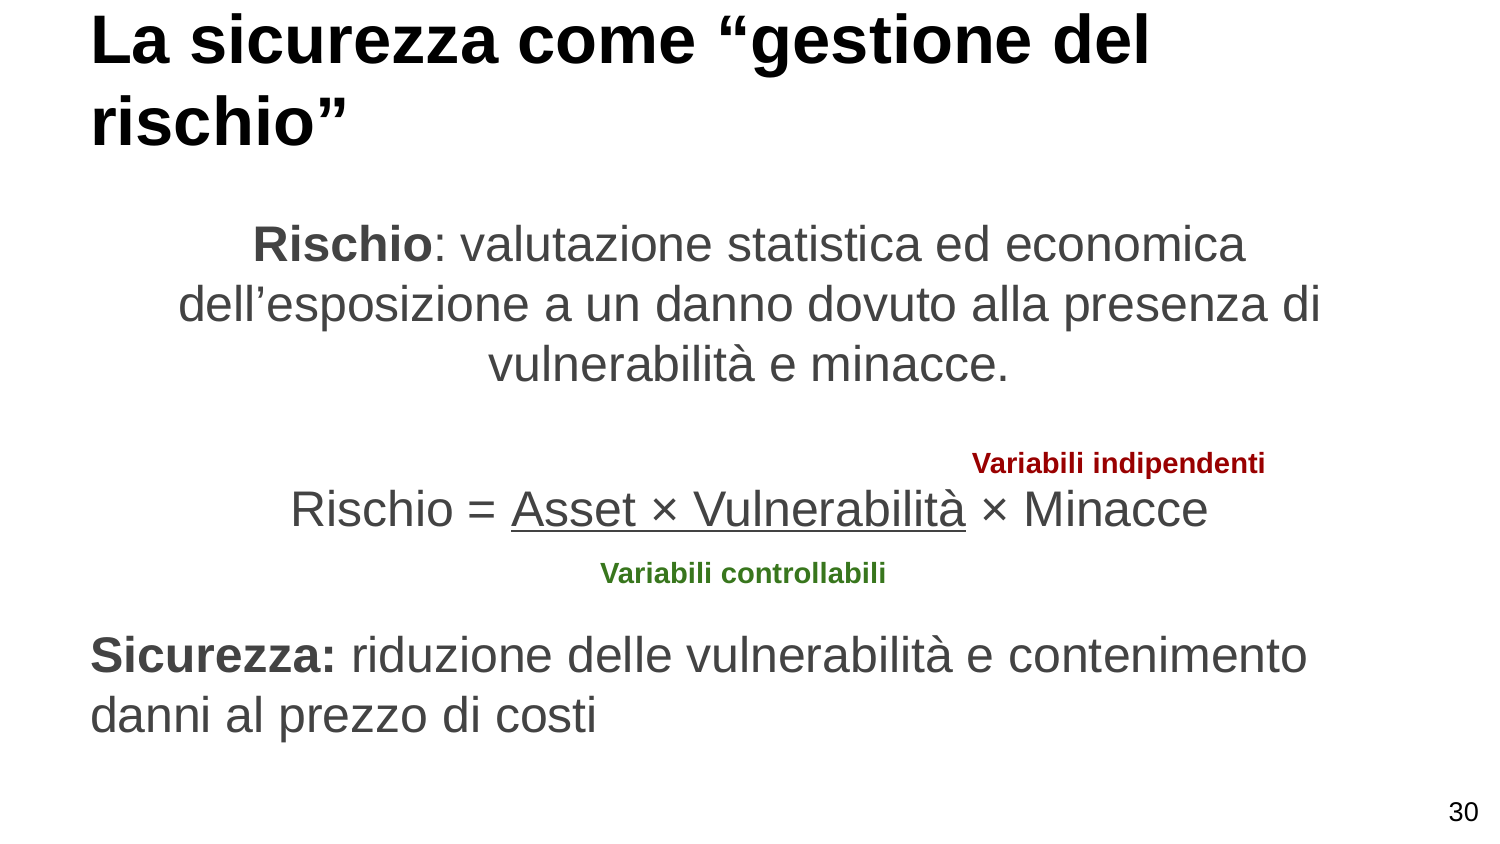

# La sicurezza come “gestione del rischio”
Rischio: valutazione statistica ed economica dell’esposizione a un danno dovuto alla presenza di vulnerabilità e minacce.

Rischio = Asset × Vulnerabilità × Minacce

Sicurezza: riduzione delle vulnerabilità e contenimento danni al prezzo di costi
Variabili indipendenti
Variabili controllabili
30